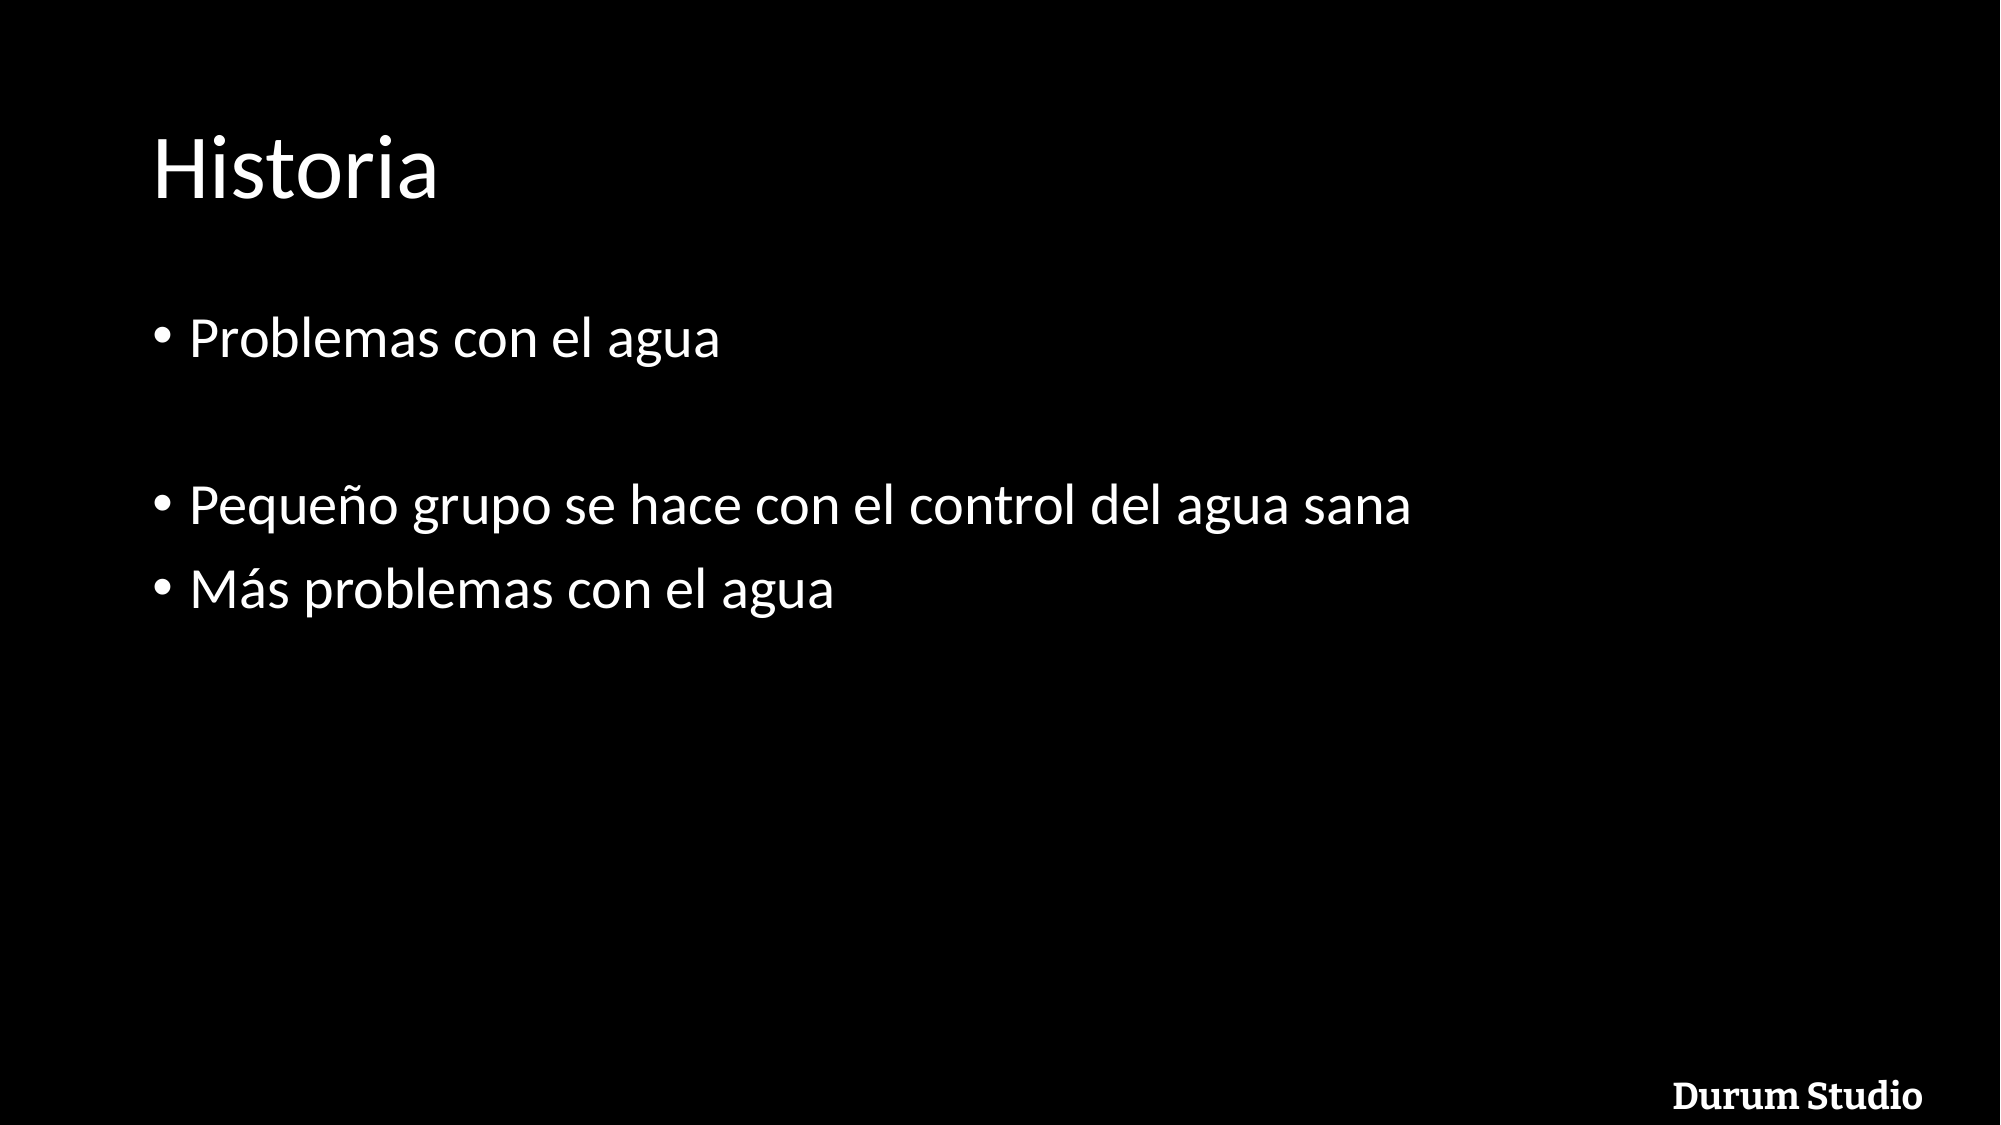

# Historia
Problemas con el agua

Pequeño grupo se hace con el control del agua sana
Más problemas con el agua

Durum Studio